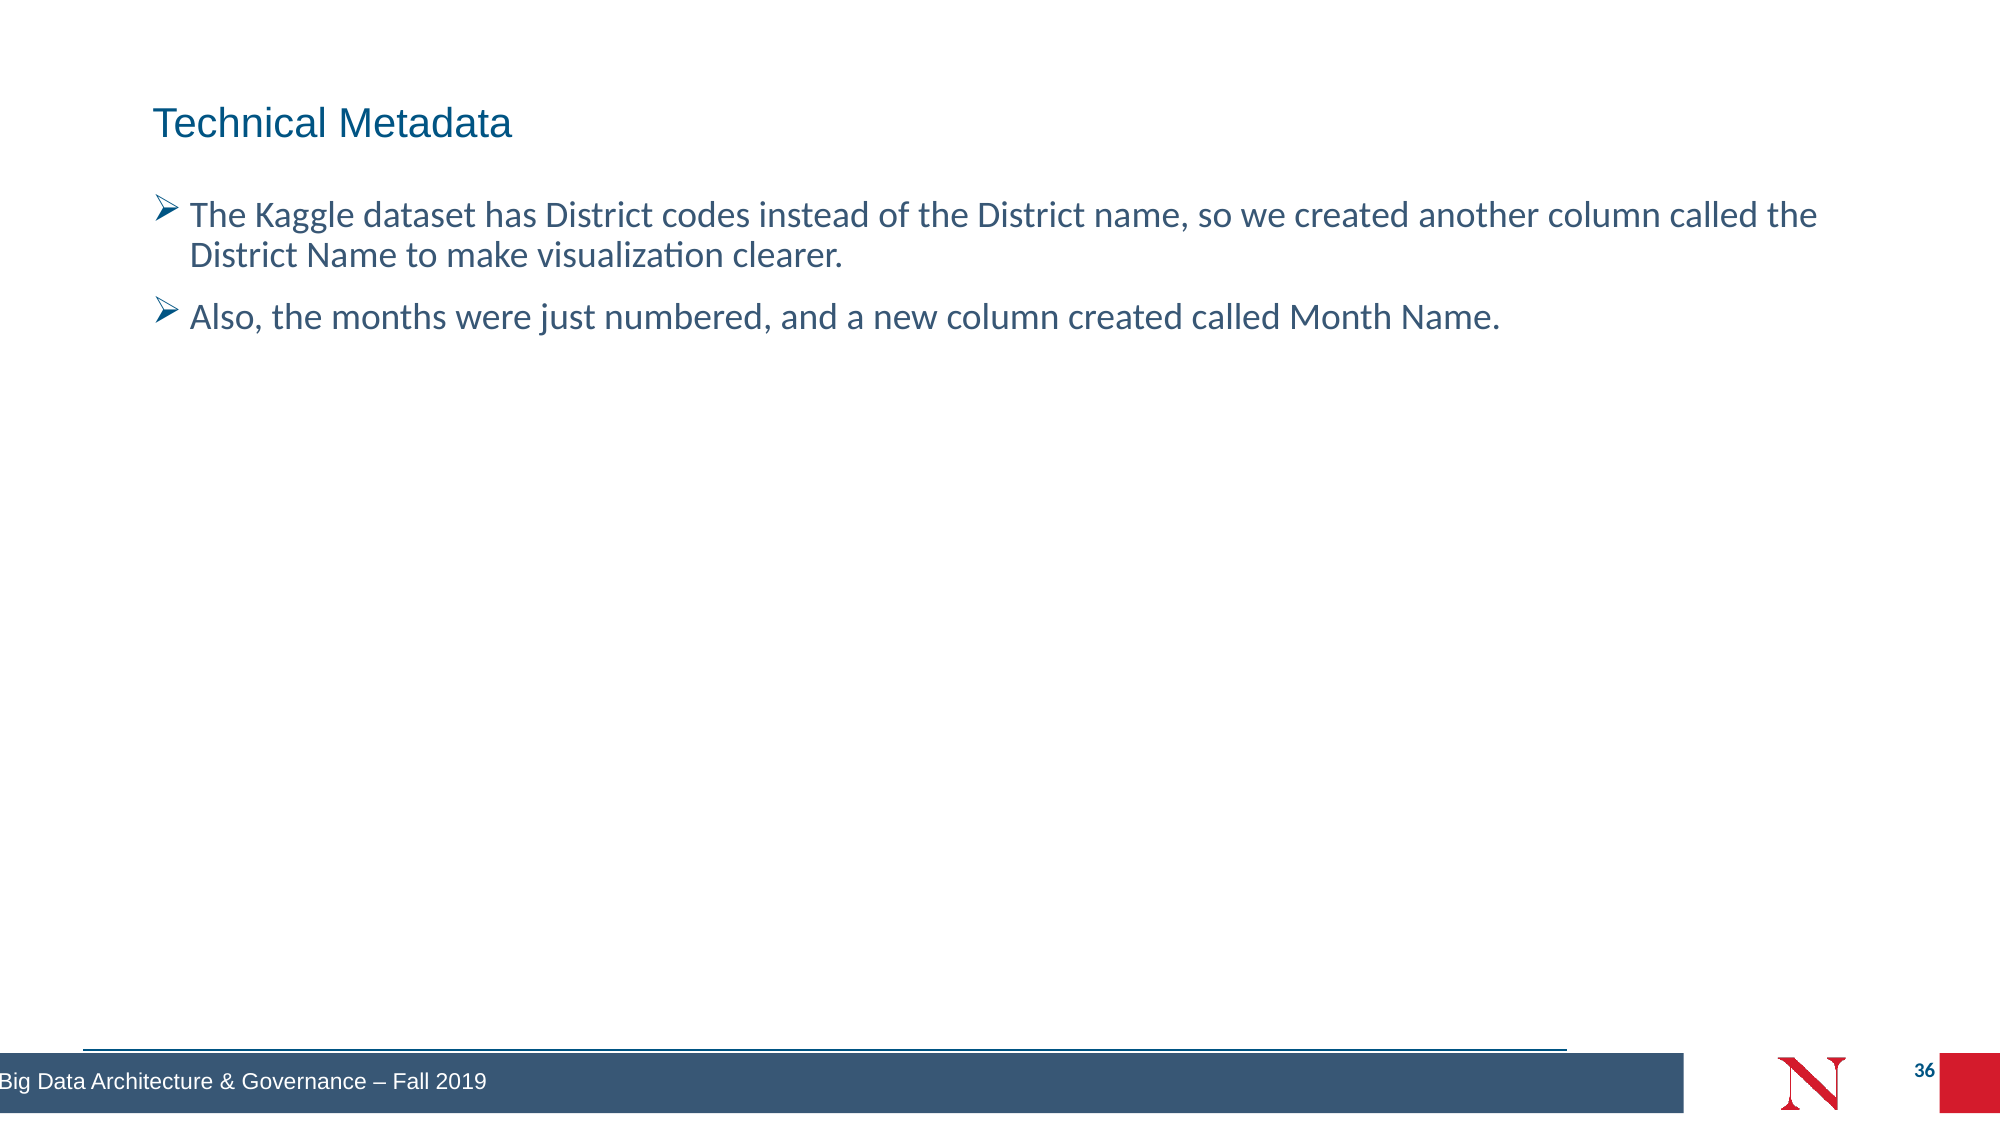

# Technical Metadata
The Kaggle dataset has District codes instead of the District name, so we created another column called the District Name to make visualization clearer.
Also, the months were just numbered, and a new column created called Month Name.
Big Data Architecture & Governance - Northeastern University – Fall 2018 Midterm